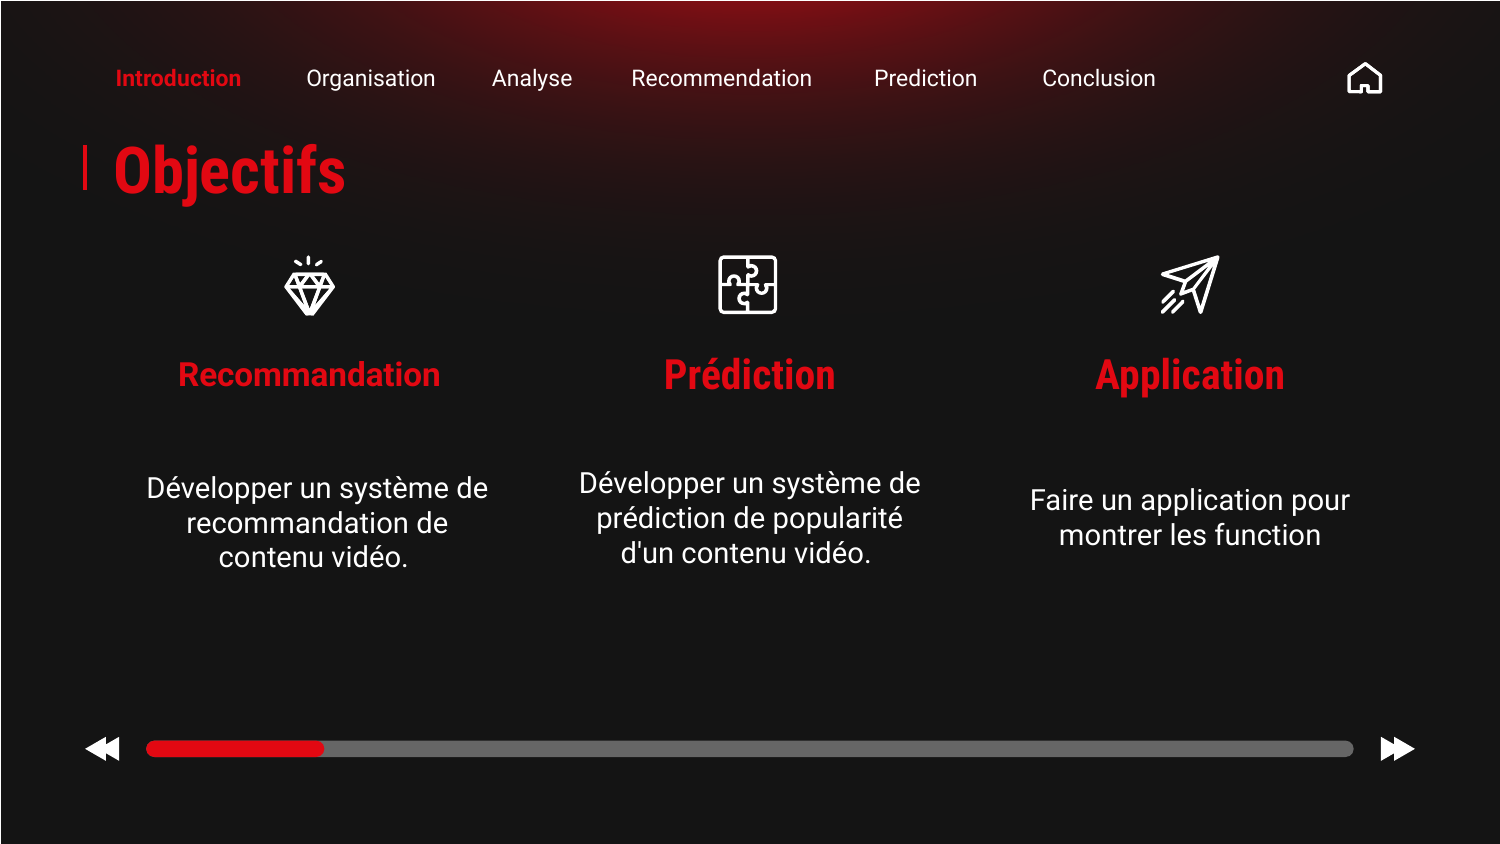

Introduction
Organisation
Analyse
Recommendation
Prediction
Conclusion

Objectifs

# Recommandation
Prédiction
Application
Développer un système de recommandation de contenu vidéo.
Développer un système de prédiction de popularité d'un contenu vidéo.
Faire un application pour montrer les function